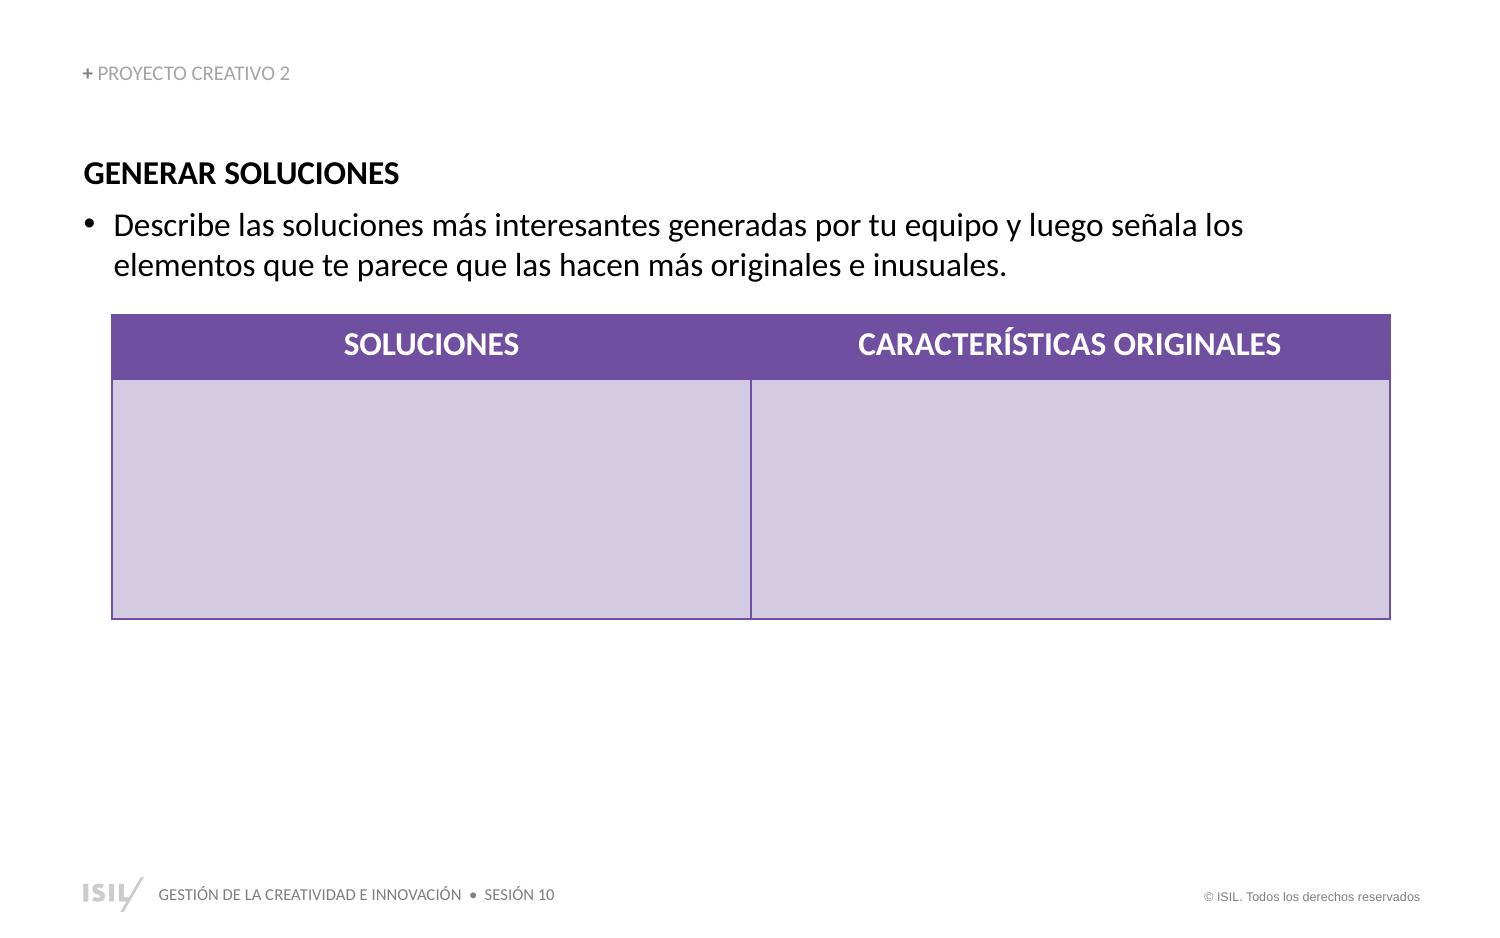

+ PROYECTO CREATIVO 2
GENERAR SOLUCIONES
Describe las soluciones más interesantes generadas por tu equipo y luego señala los elementos que te parece que las hacen más originales e inusuales.
| SOLUCIONES | CARACTERÍSTICAS ORIGINALES |
| --- | --- |
|  |  |